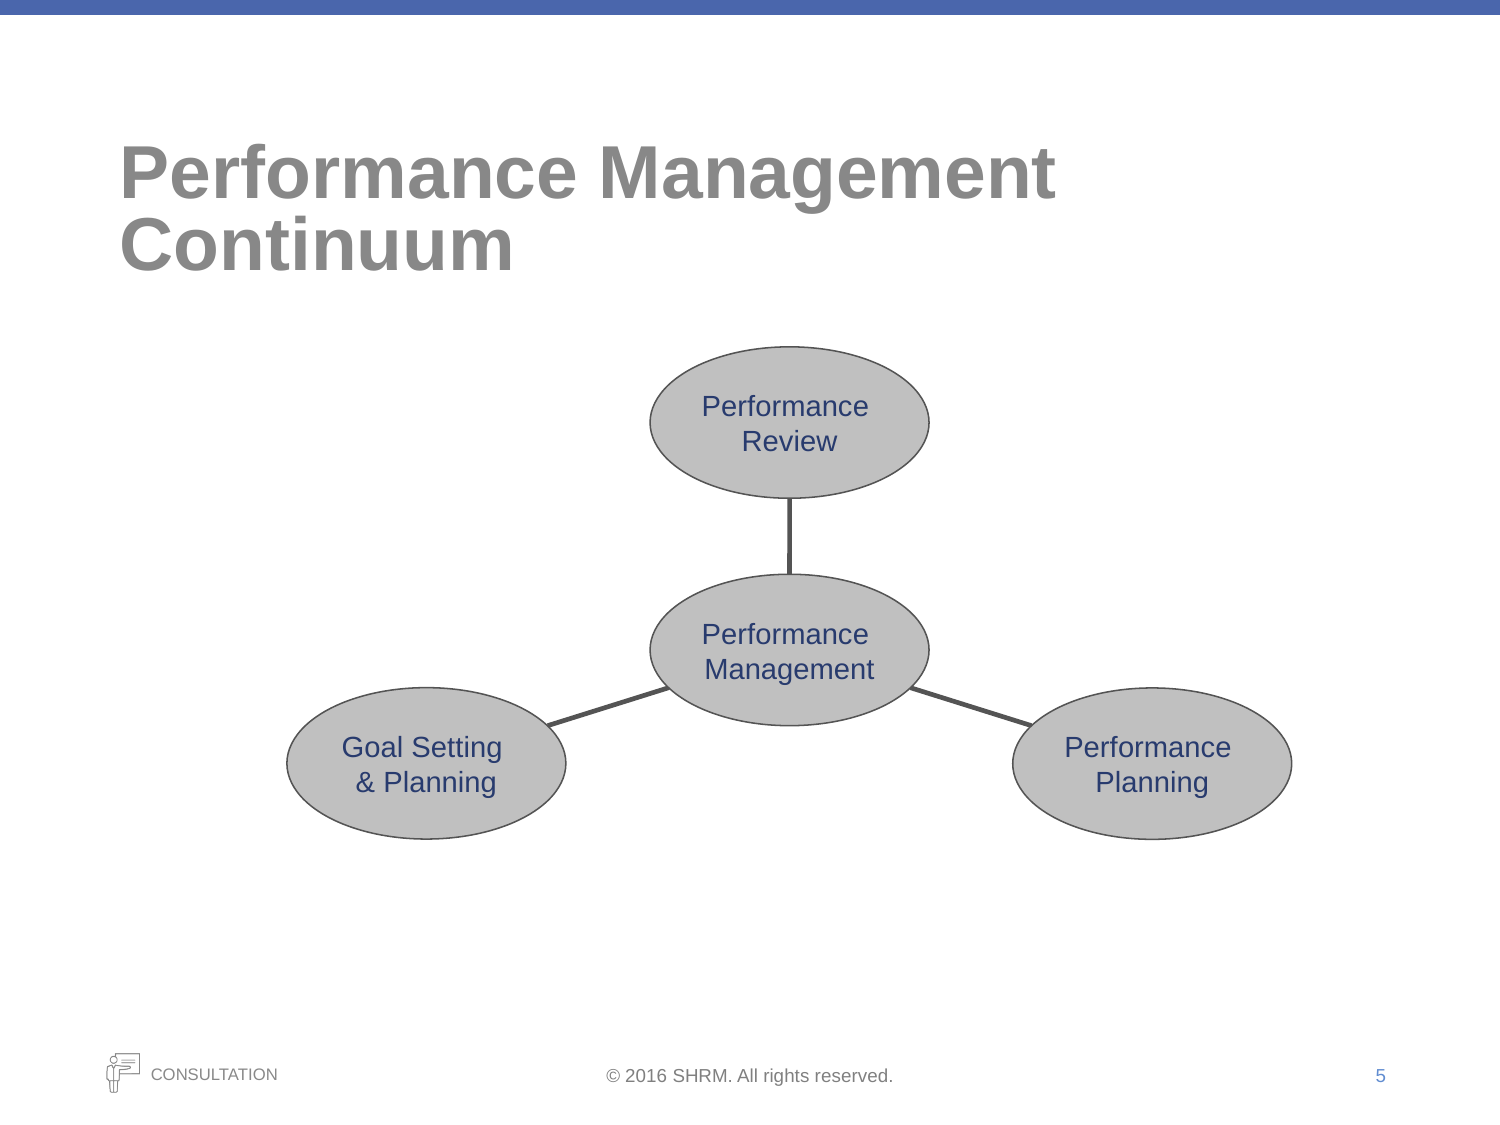

# Performance Management Continuum

Performance
Review

Performance
Management
Goal Setting
& Planning

Performance
Planning
5